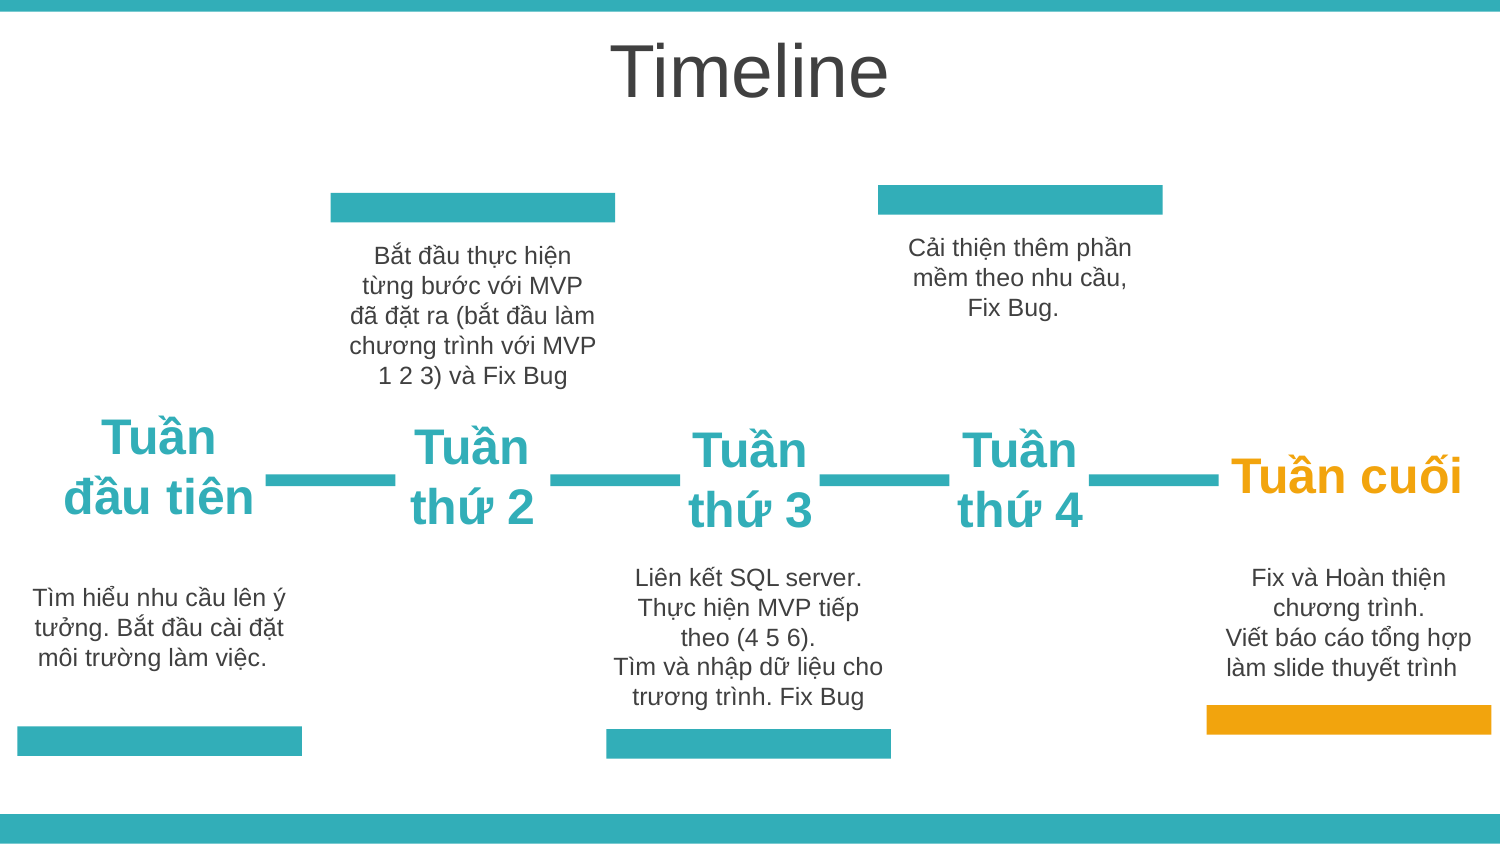

Timeline

Cải thiện thêm phần mềm theo nhu cầu, Fix Bug.

Bắt đầu thực hiện từng bước với MVP đã đặt ra (bắt đầu làm chương trình với MVP 1 2 3) và Fix Bug
Tuần đầu tiên
Tuần thứ 2
Tuần thứ 3
Tuần thứ 4
Tuần cuối

Liên kết SQL server.
Thực hiện MVP tiếp theo (4 5 6).
Tìm và nhập dữ liệu cho trương trình. Fix Bug

Fix và Hoàn thiện chương trình.
Viết báo cáo tổng hợp làm slide thuyết trình

Tìm hiểu nhu cầu lên ý tưởng. Bắt đầu cài đặt môi trường làm việc.